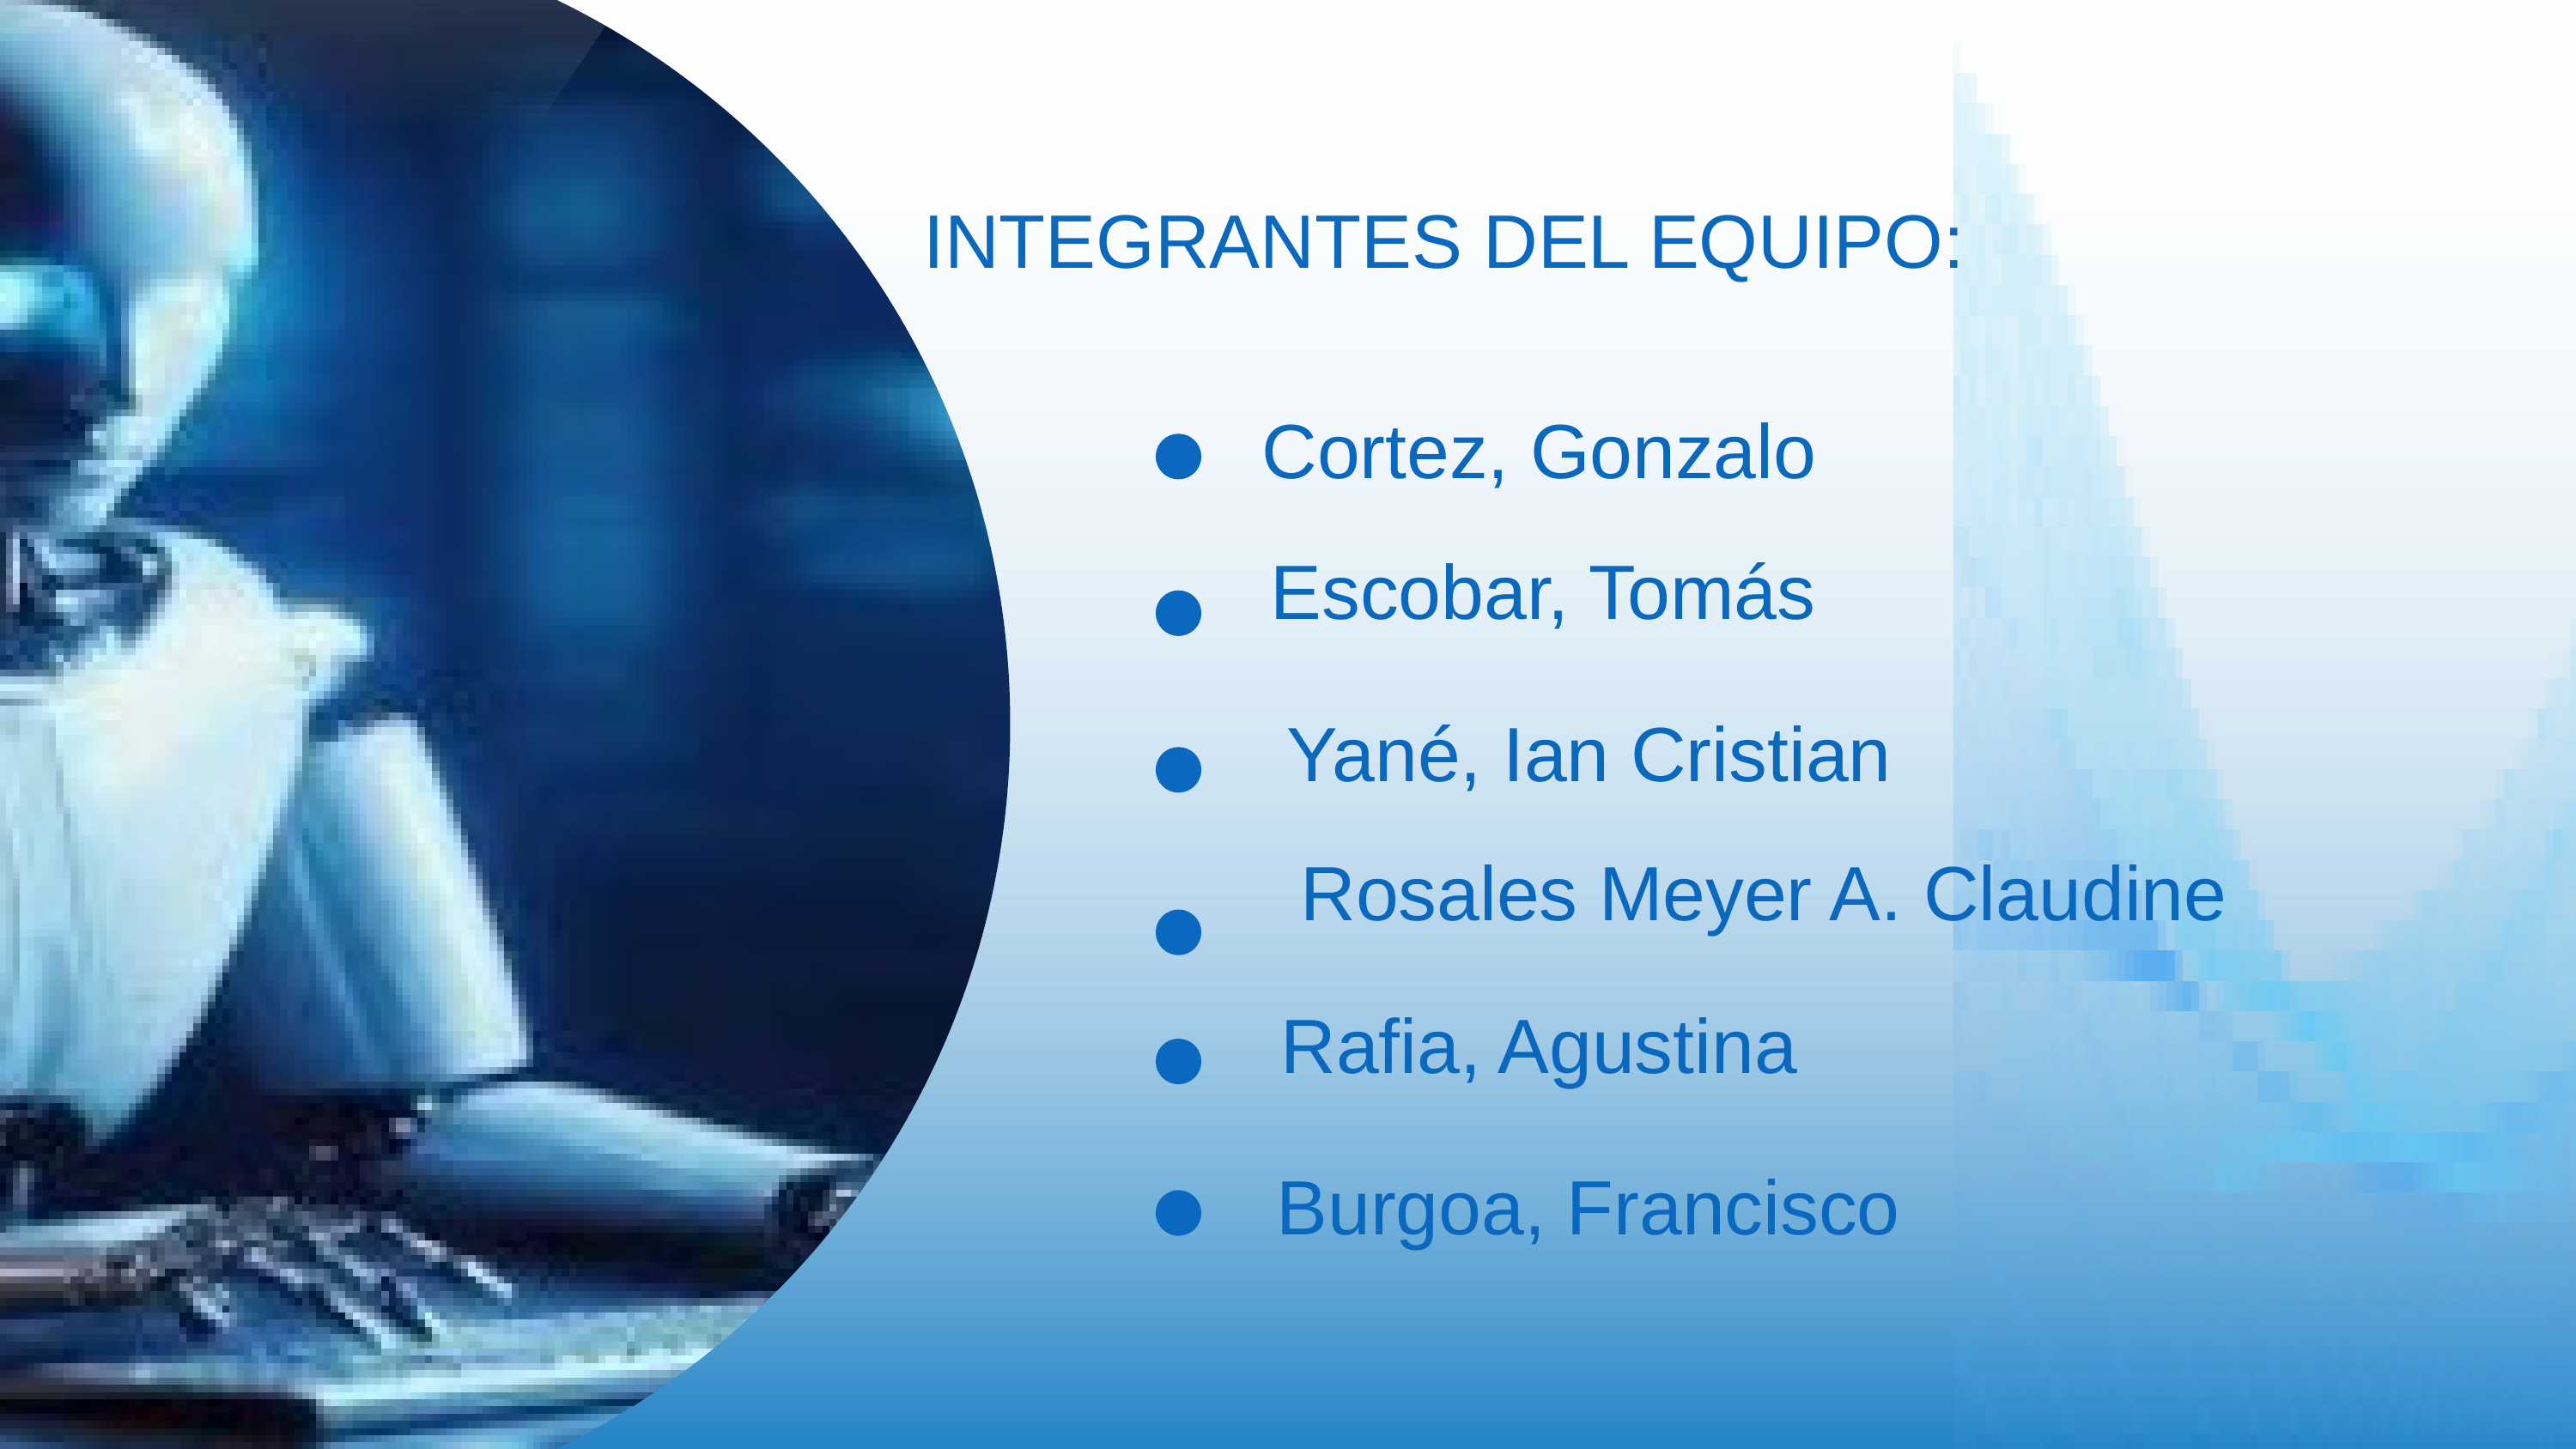

INTEGRANTES DEL EQUIPO:

Cortez, Gonzalo

Escobar, Tomás

Yané, Ian Cristian

Rosales Meyer A. Claudine

Rafia, Agustina

Burgoa, Francisco